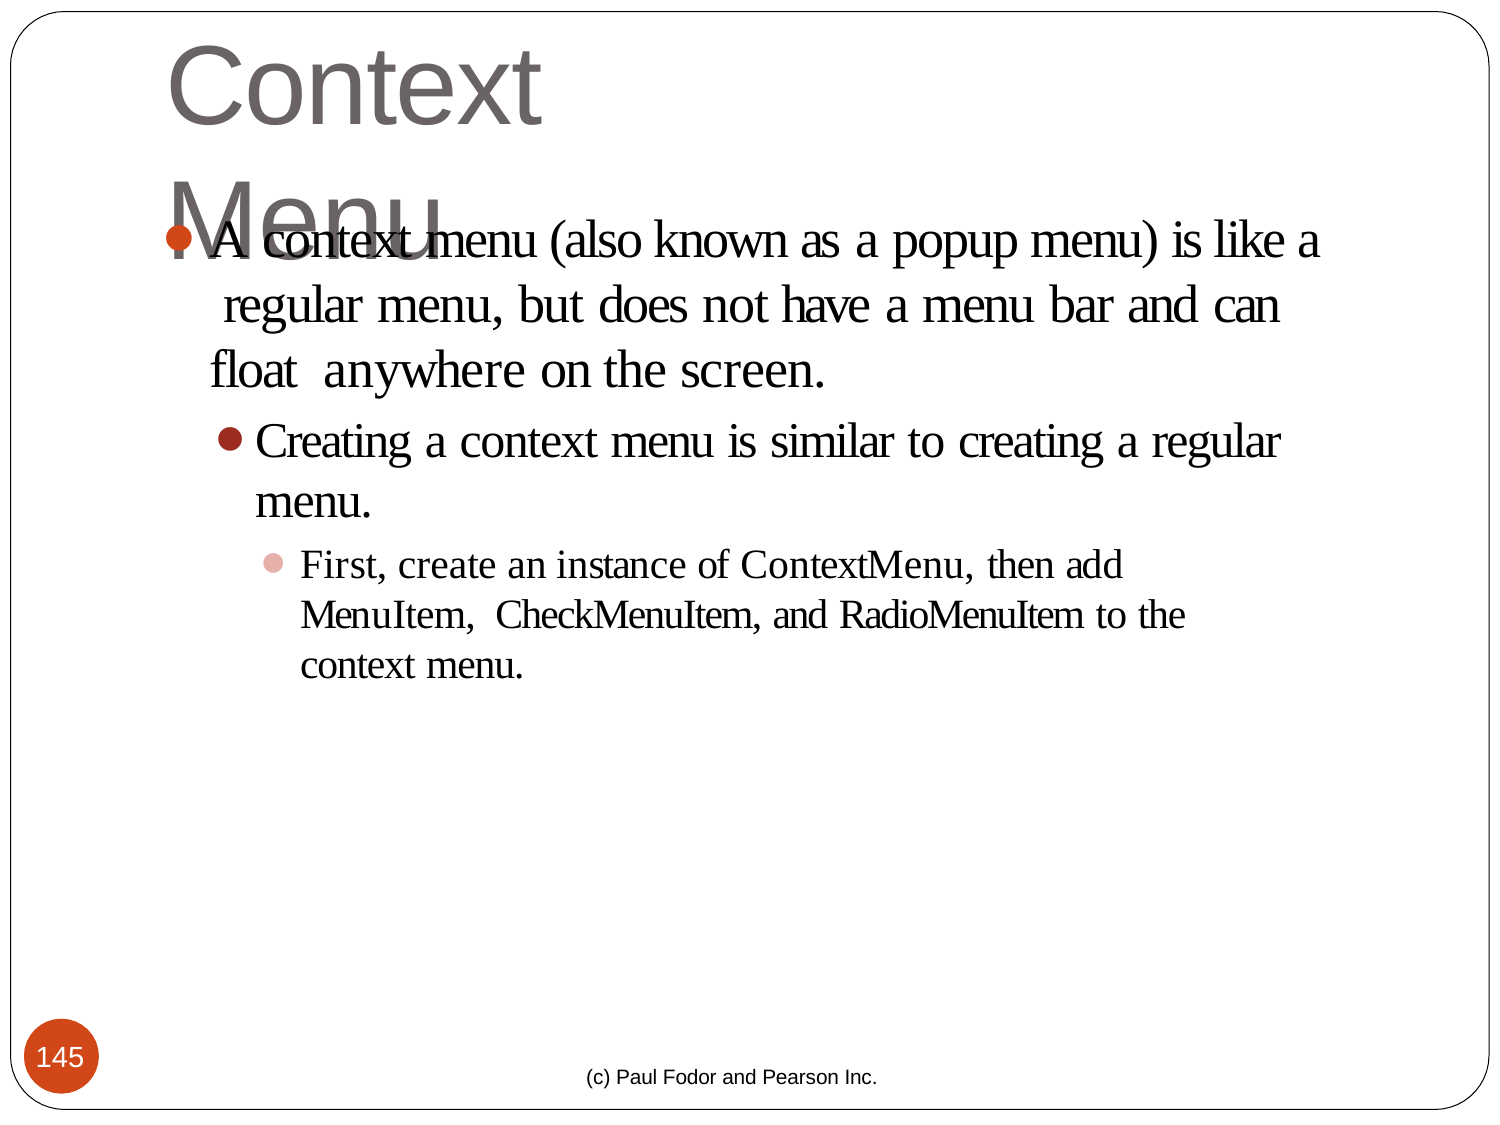

# Context Menu
A context menu (also known as a popup menu) is like a  regular menu, but does not have a menu bar and can float  anywhere on the screen.
Creating a context menu is similar to creating a regular menu.
First, create an instance of ContextMenu, then add MenuItem,  CheckMenuItem, and RadioMenuItem to the context menu.

145
(c) Paul Fodor and Pearson Inc.